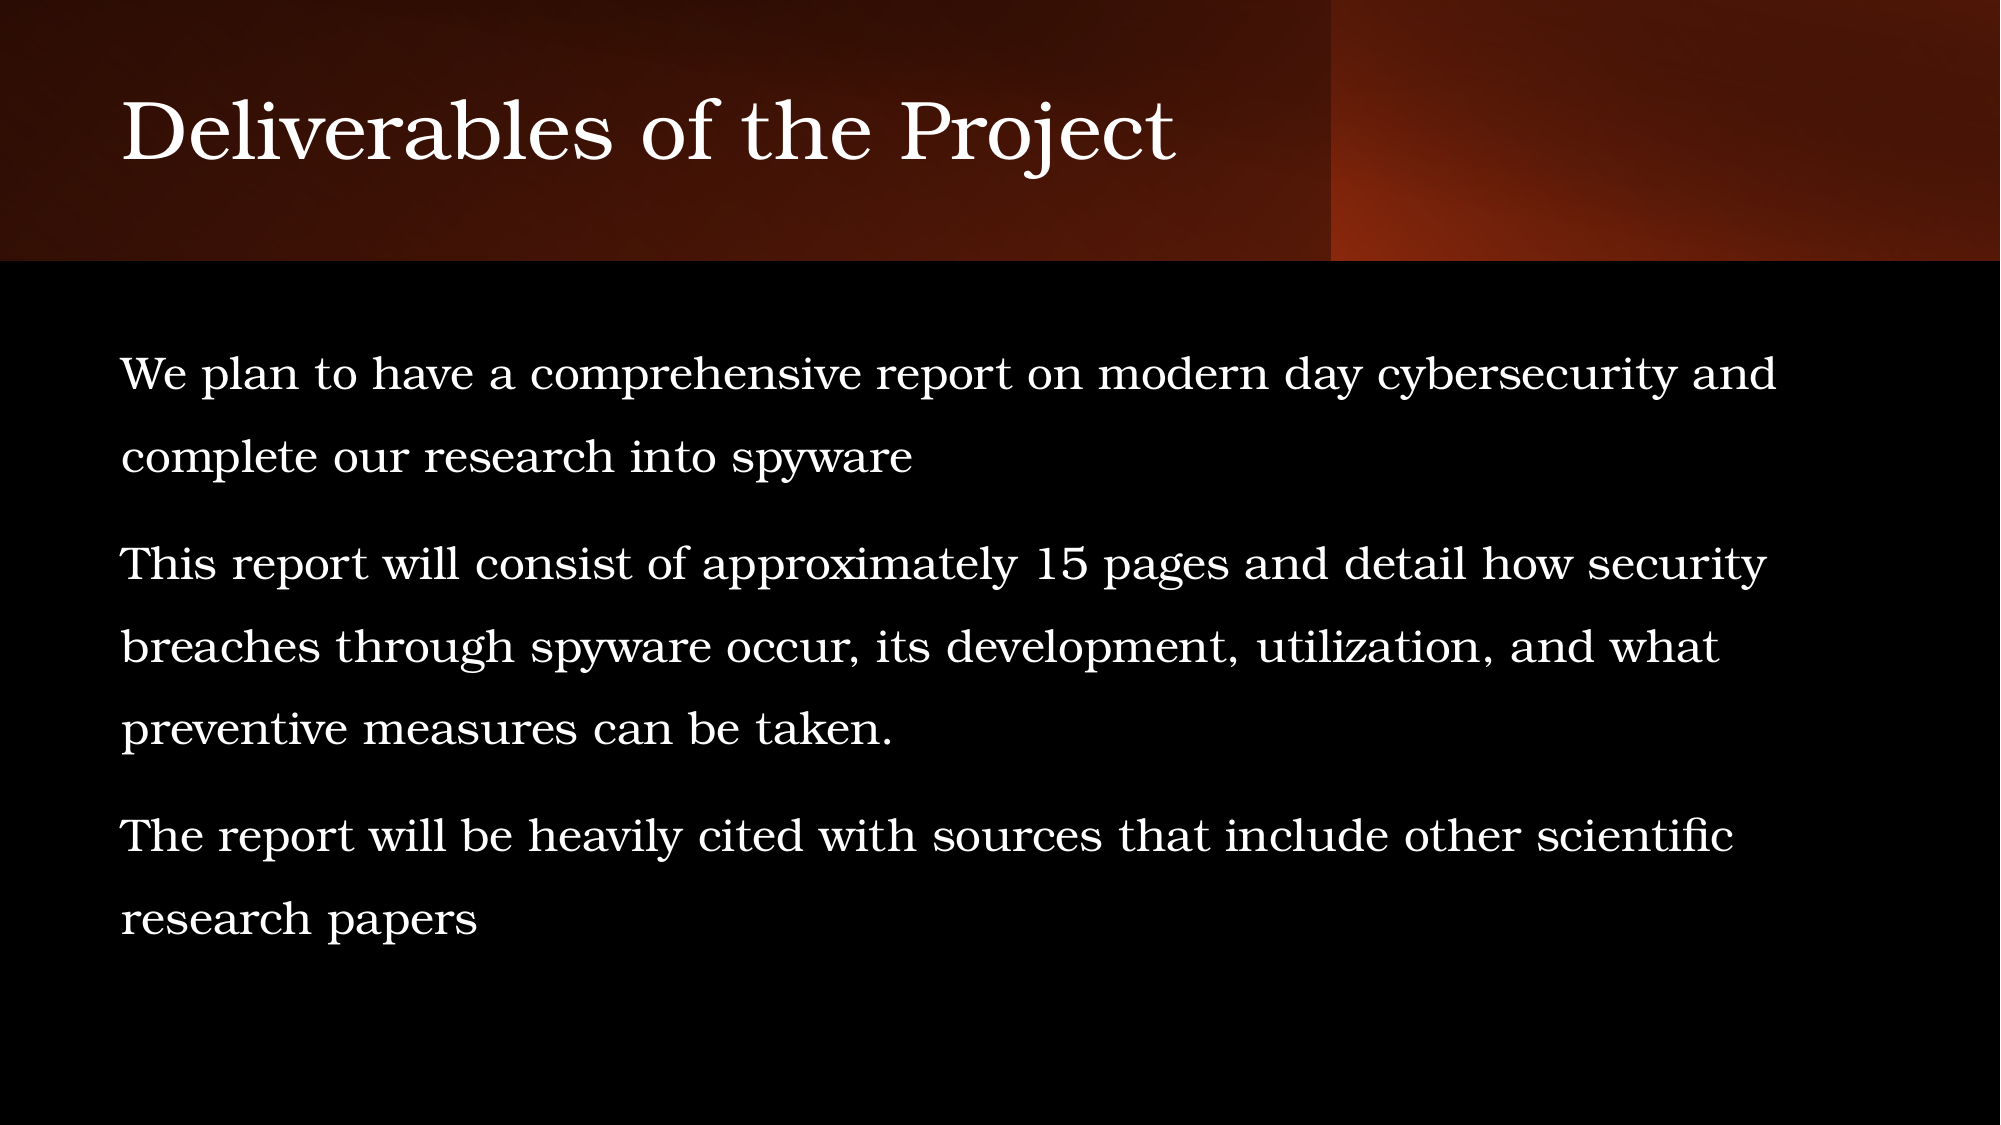

# Deliverables of the Project
We plan to have a comprehensive report on modern day cybersecurity and complete our research into spyware
This report will consist of approximately 15 pages and detail how security breaches through spyware occur, its development, utilization, and what preventive measures can be taken.
The report will be heavily cited with sources that include other scientific research papers